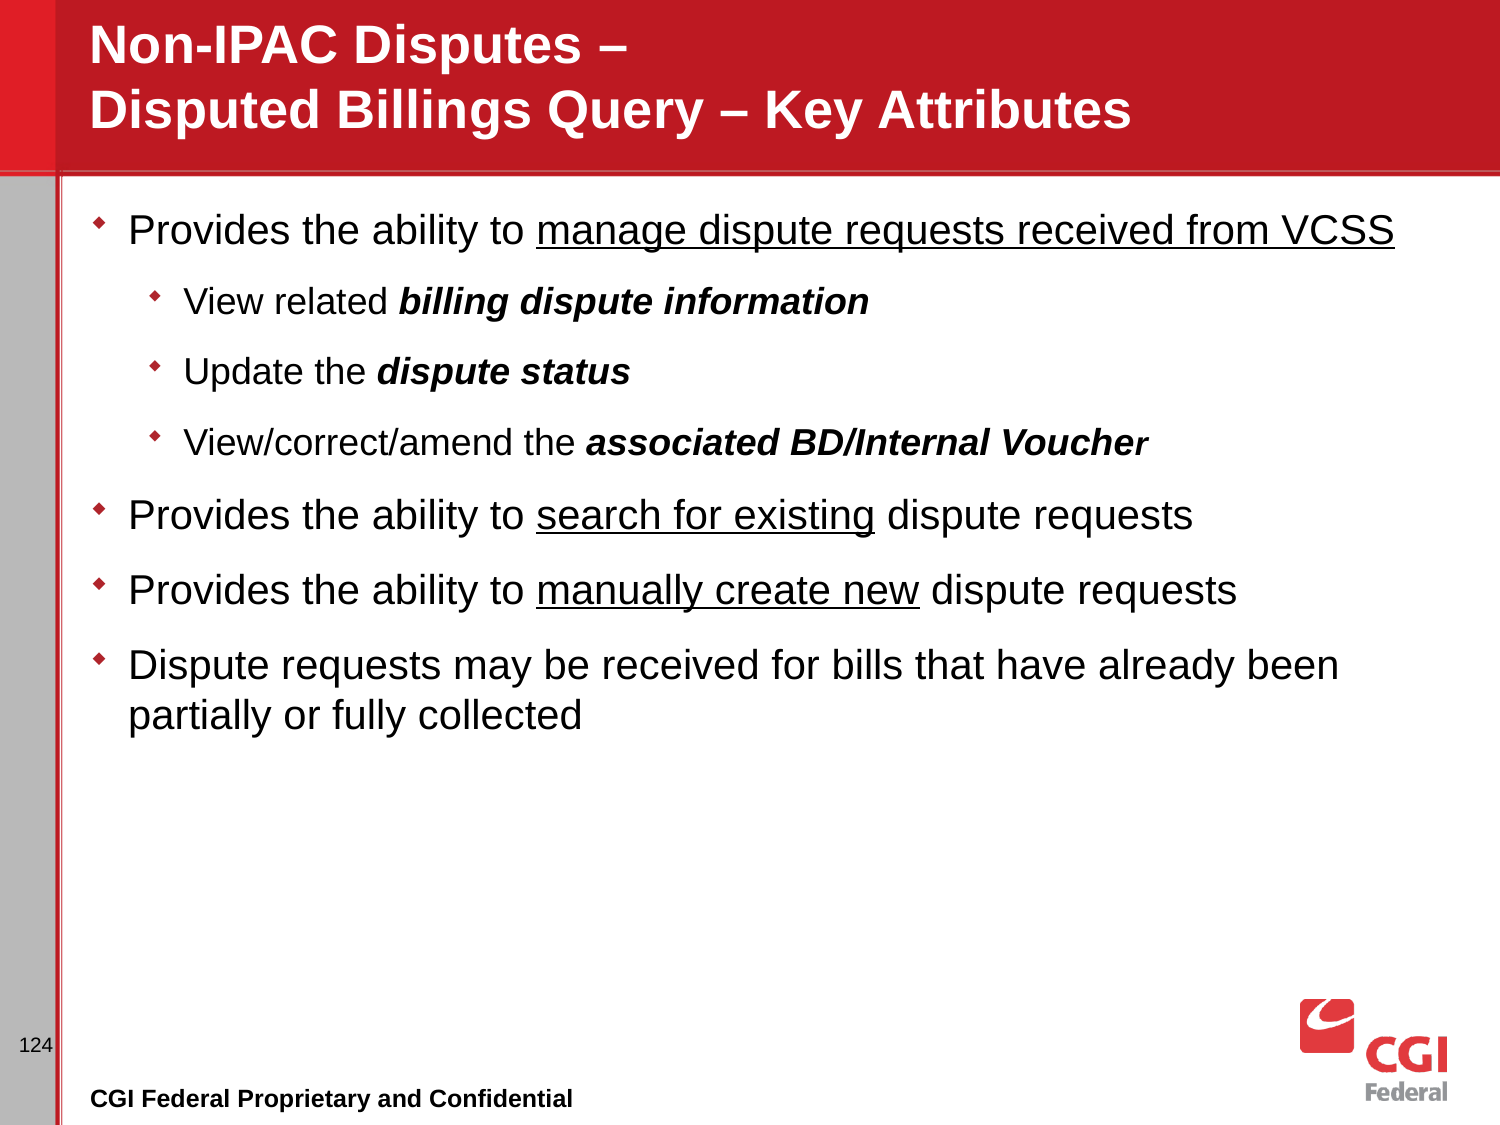

# Non-IPAC Disputes – Disputed Billings Query – Key Attributes
Provides the ability to manage dispute requests received from VCSS
View related billing dispute information
Update the dispute status
View/correct/amend the associated BD/Internal Voucher
Provides the ability to search for existing dispute requests
Provides the ability to manually create new dispute requests
Dispute requests may be received for bills that have already been partially or fully collected
124
CGI Federal Proprietary and Confidential